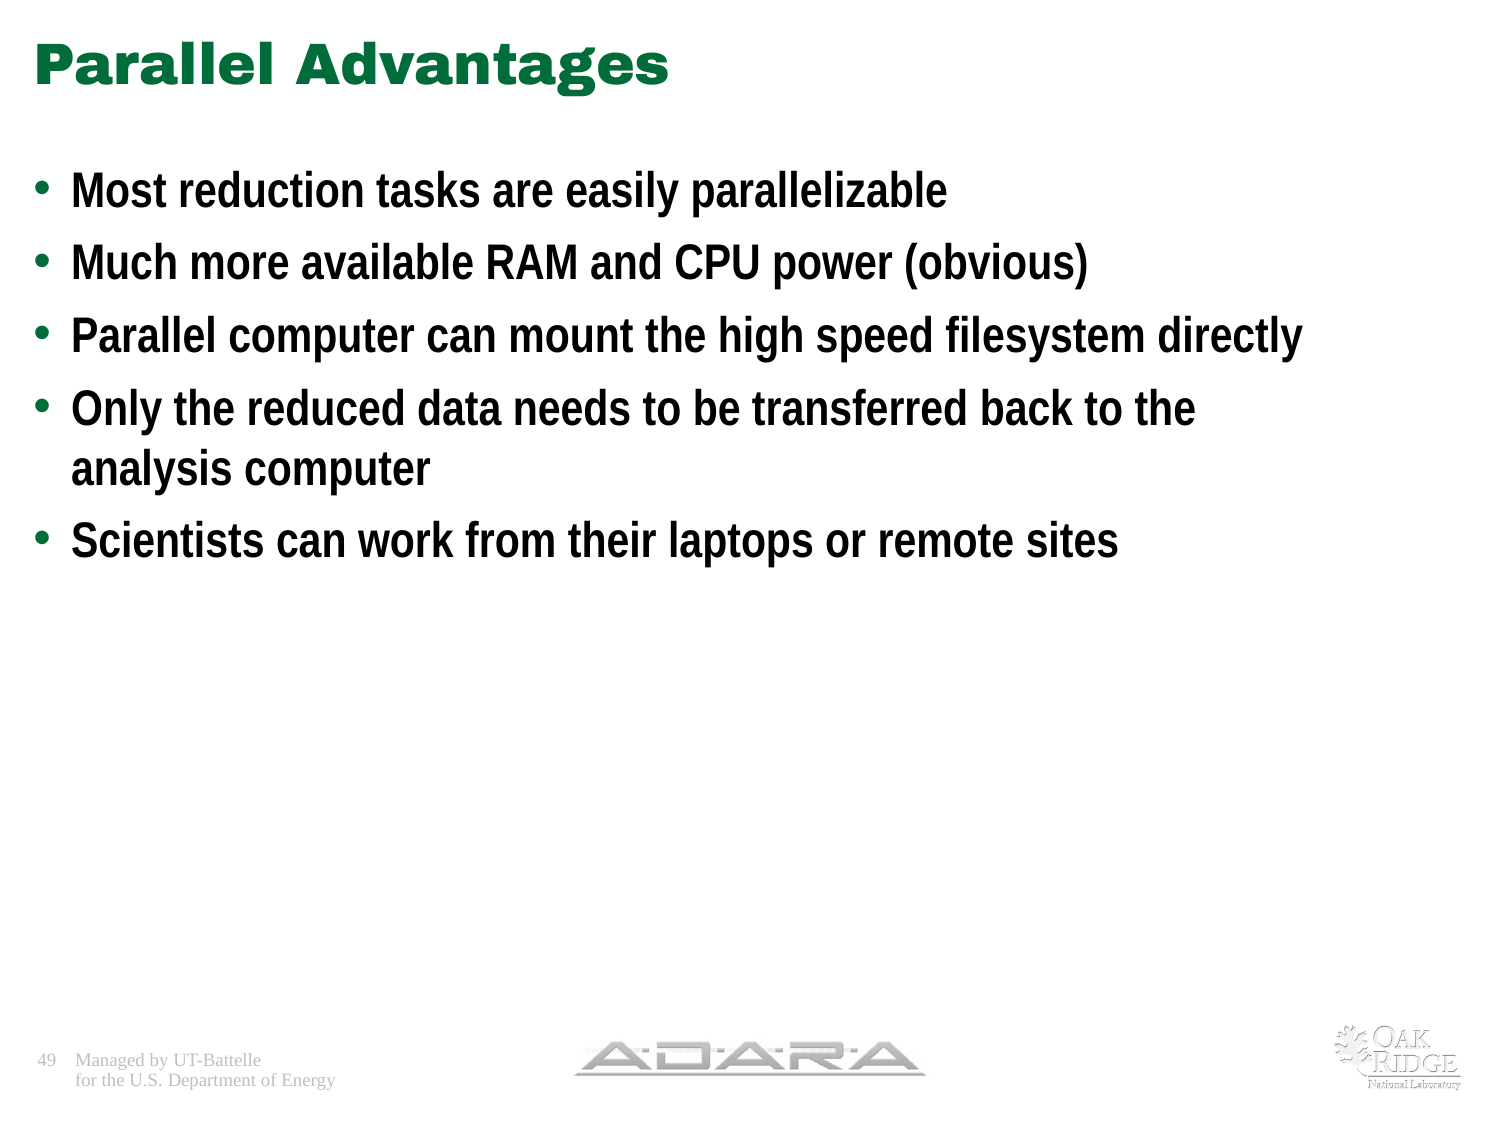

# Parallel Advantages
Most reduction tasks are easily parallelizable
Much more available RAM and CPU power (obvious)
Parallel computer can mount the high speed filesystem directly
Only the reduced data needs to be transferred back to the analysis computer
Scientists can work from their laptops or remote sites